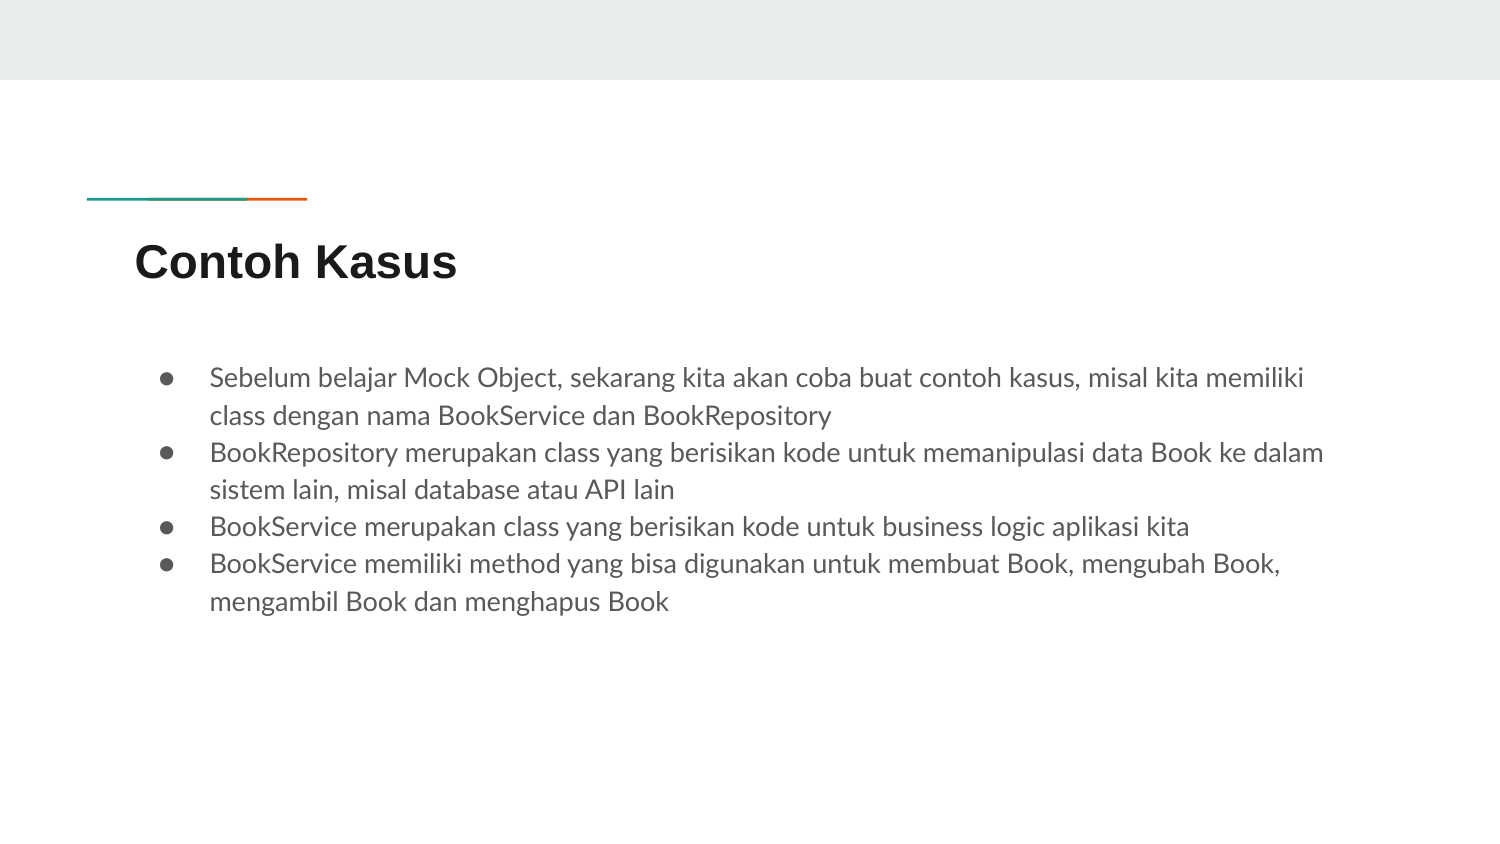

# Contoh Kasus
Sebelum belajar Mock Object, sekarang kita akan coba buat contoh kasus, misal kita memiliki class dengan nama BookService dan BookRepository
BookRepository merupakan class yang berisikan kode untuk memanipulasi data Book ke dalam sistem lain, misal database atau API lain
BookService merupakan class yang berisikan kode untuk business logic aplikasi kita
BookService memiliki method yang bisa digunakan untuk membuat Book, mengubah Book, mengambil Book dan menghapus Book